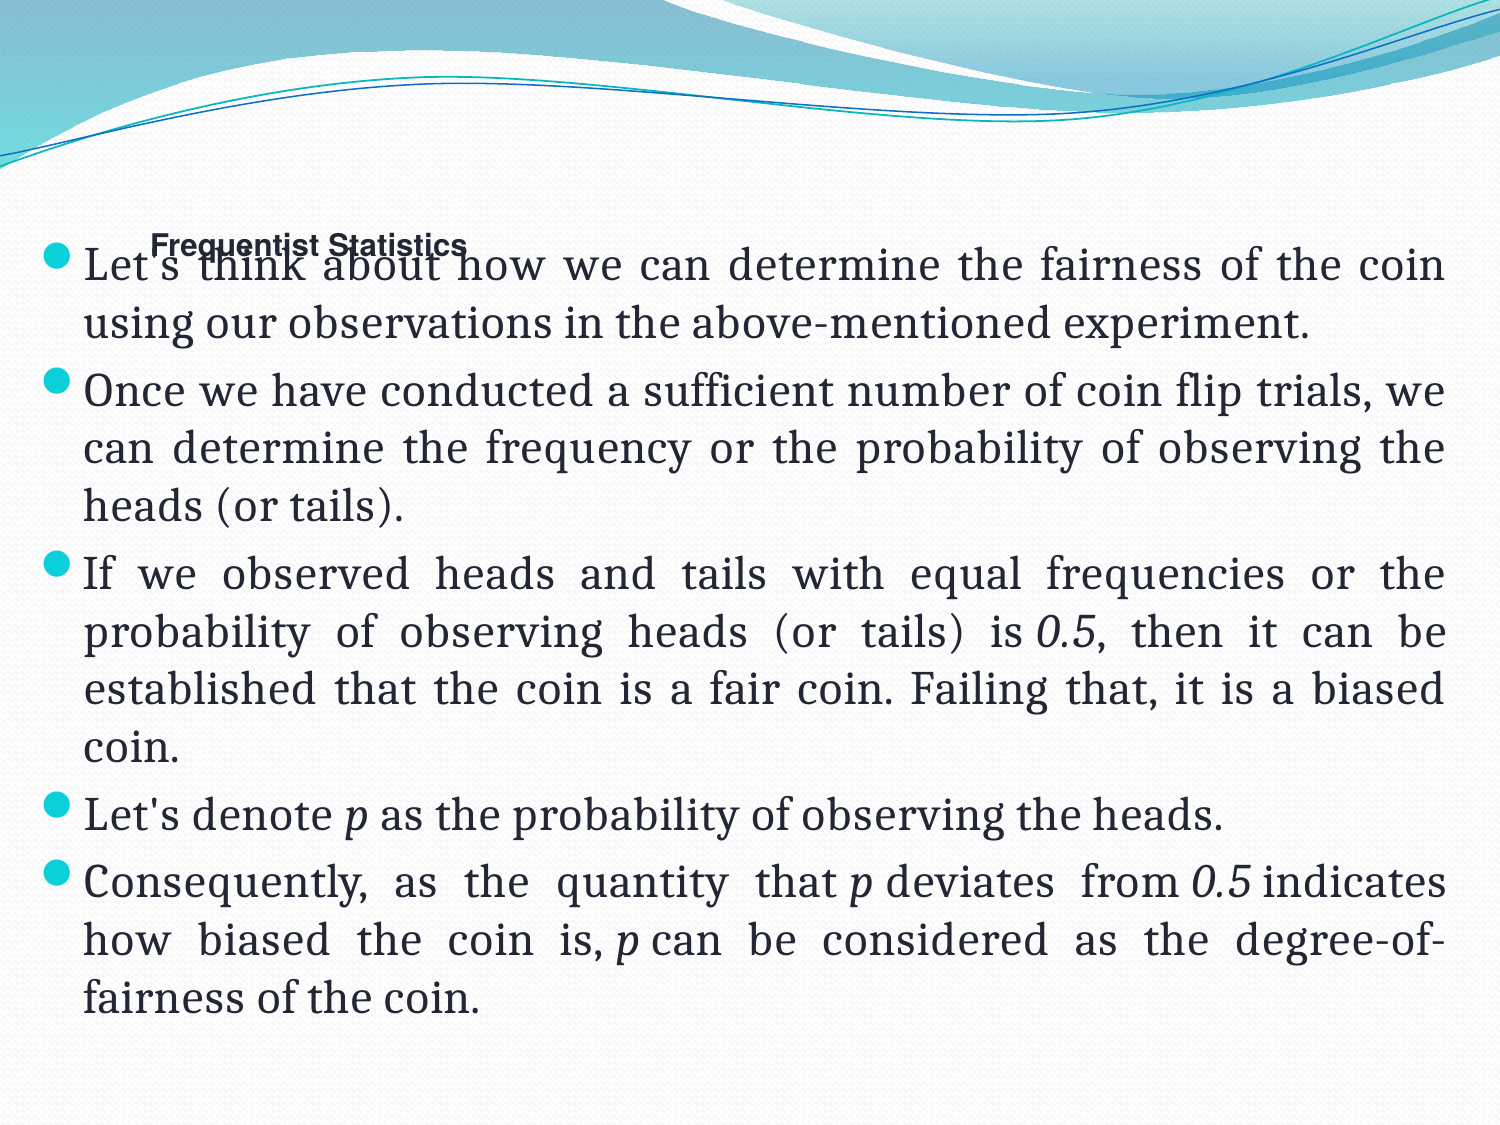

# Frequentist Statistics
Let's think about how we can determine the fairness of the coin using our observations in the above-mentioned experiment.
Once we have conducted a sufficient number of coin flip trials, we can determine the frequency or the probability of observing the heads (or tails).
If we observed heads and tails with equal frequencies or the probability of observing heads (or tails) is 0.5, then it can be established that the coin is a fair coin. Failing that, it is a biased coin.
Let's denote p as the probability of observing the heads.
Consequently, as the quantity that p deviates from 0.5 indicates how biased the coin is, p can be considered as the degree-of-fairness of the coin.